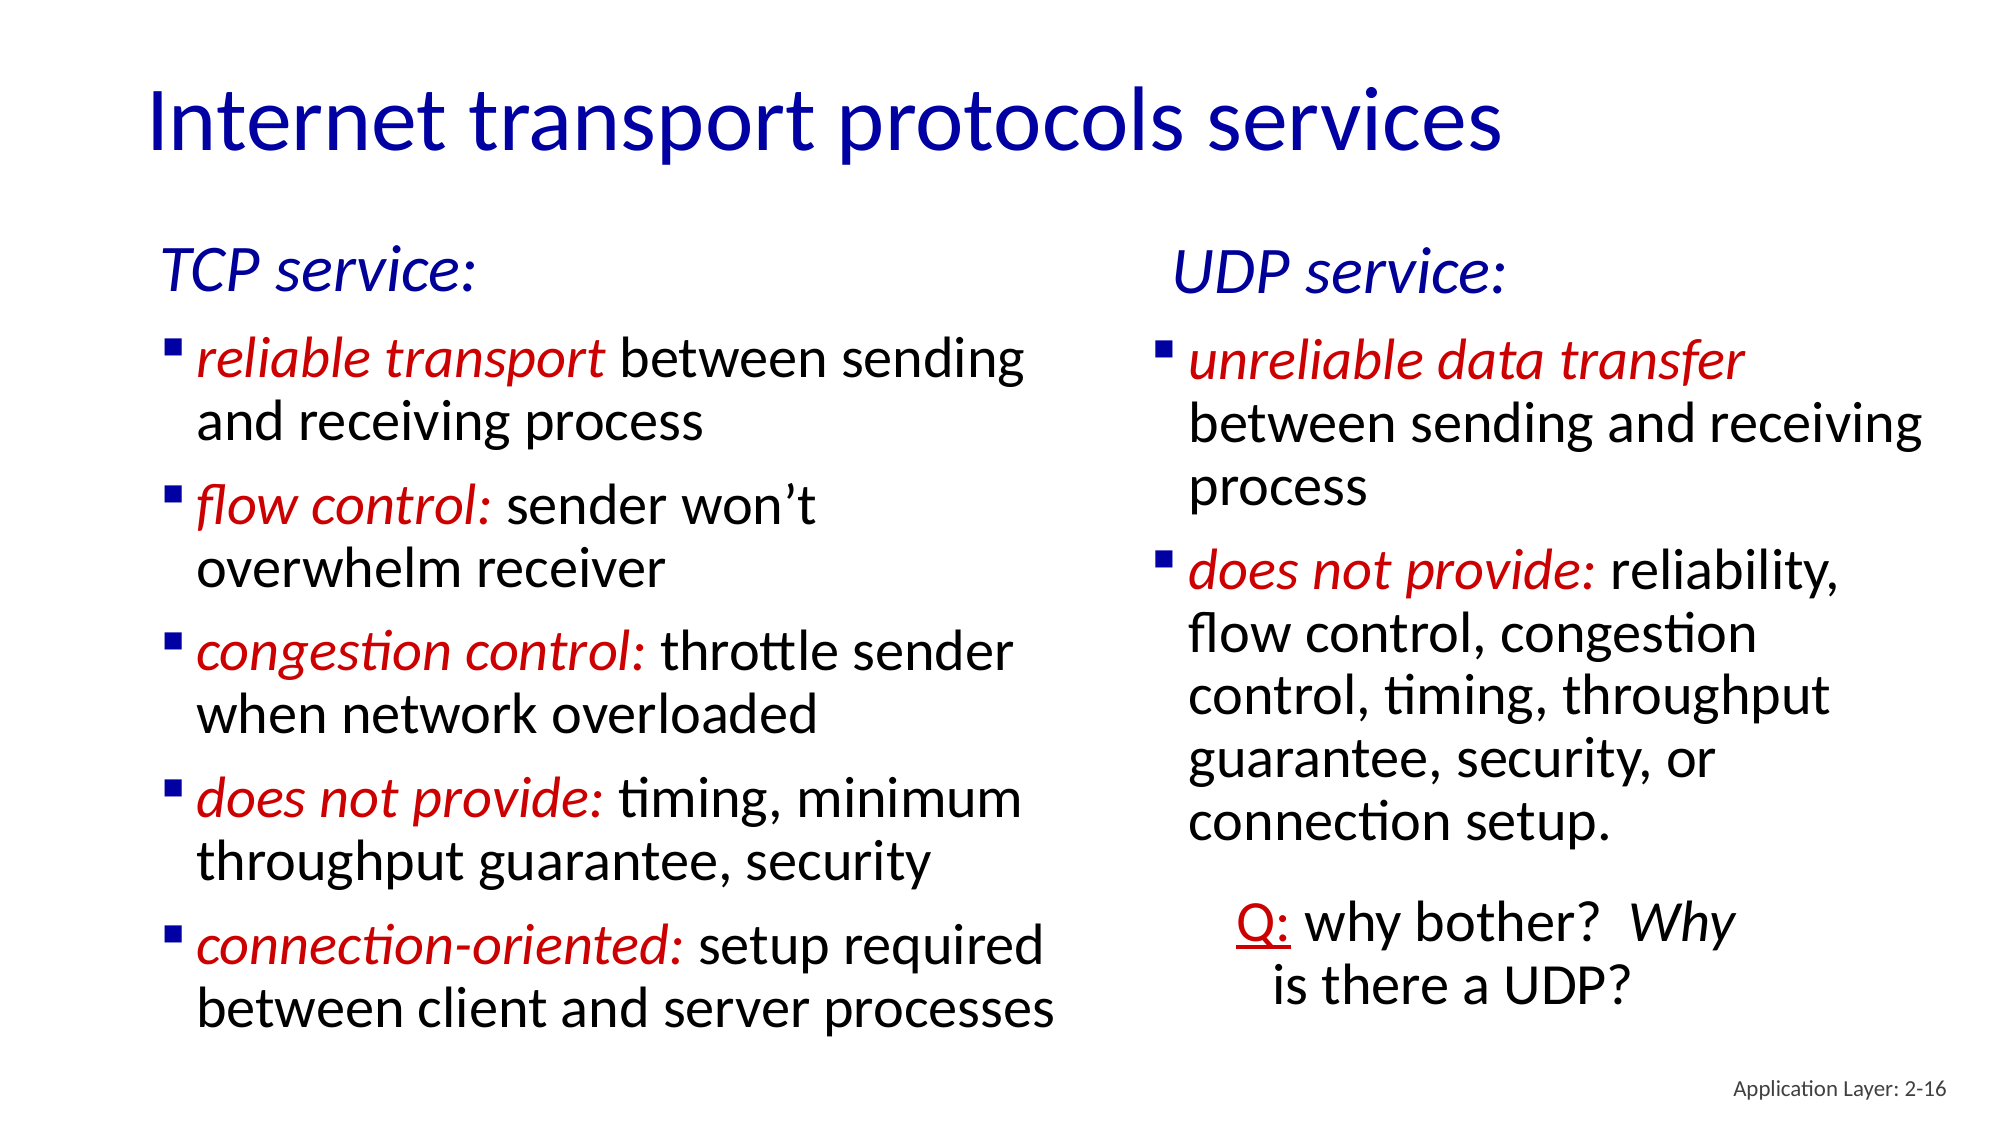

# Internet transport protocols services
TCP service:
reliable transport between sending and receiving process
flow control: sender won’t overwhelm receiver
congestion control: throttle sender when network overloaded
does not provide: timing, minimum throughput guarantee, security
connection-oriented: setup required between client and server processes

UDP service:
unreliable data transfer between sending and receiving process
does not provide: reliability, flow control, congestion control, timing, throughput guarantee, security, or connection setup.
Q: why bother?  Why is there a UDP?
Application Layer: 2-16